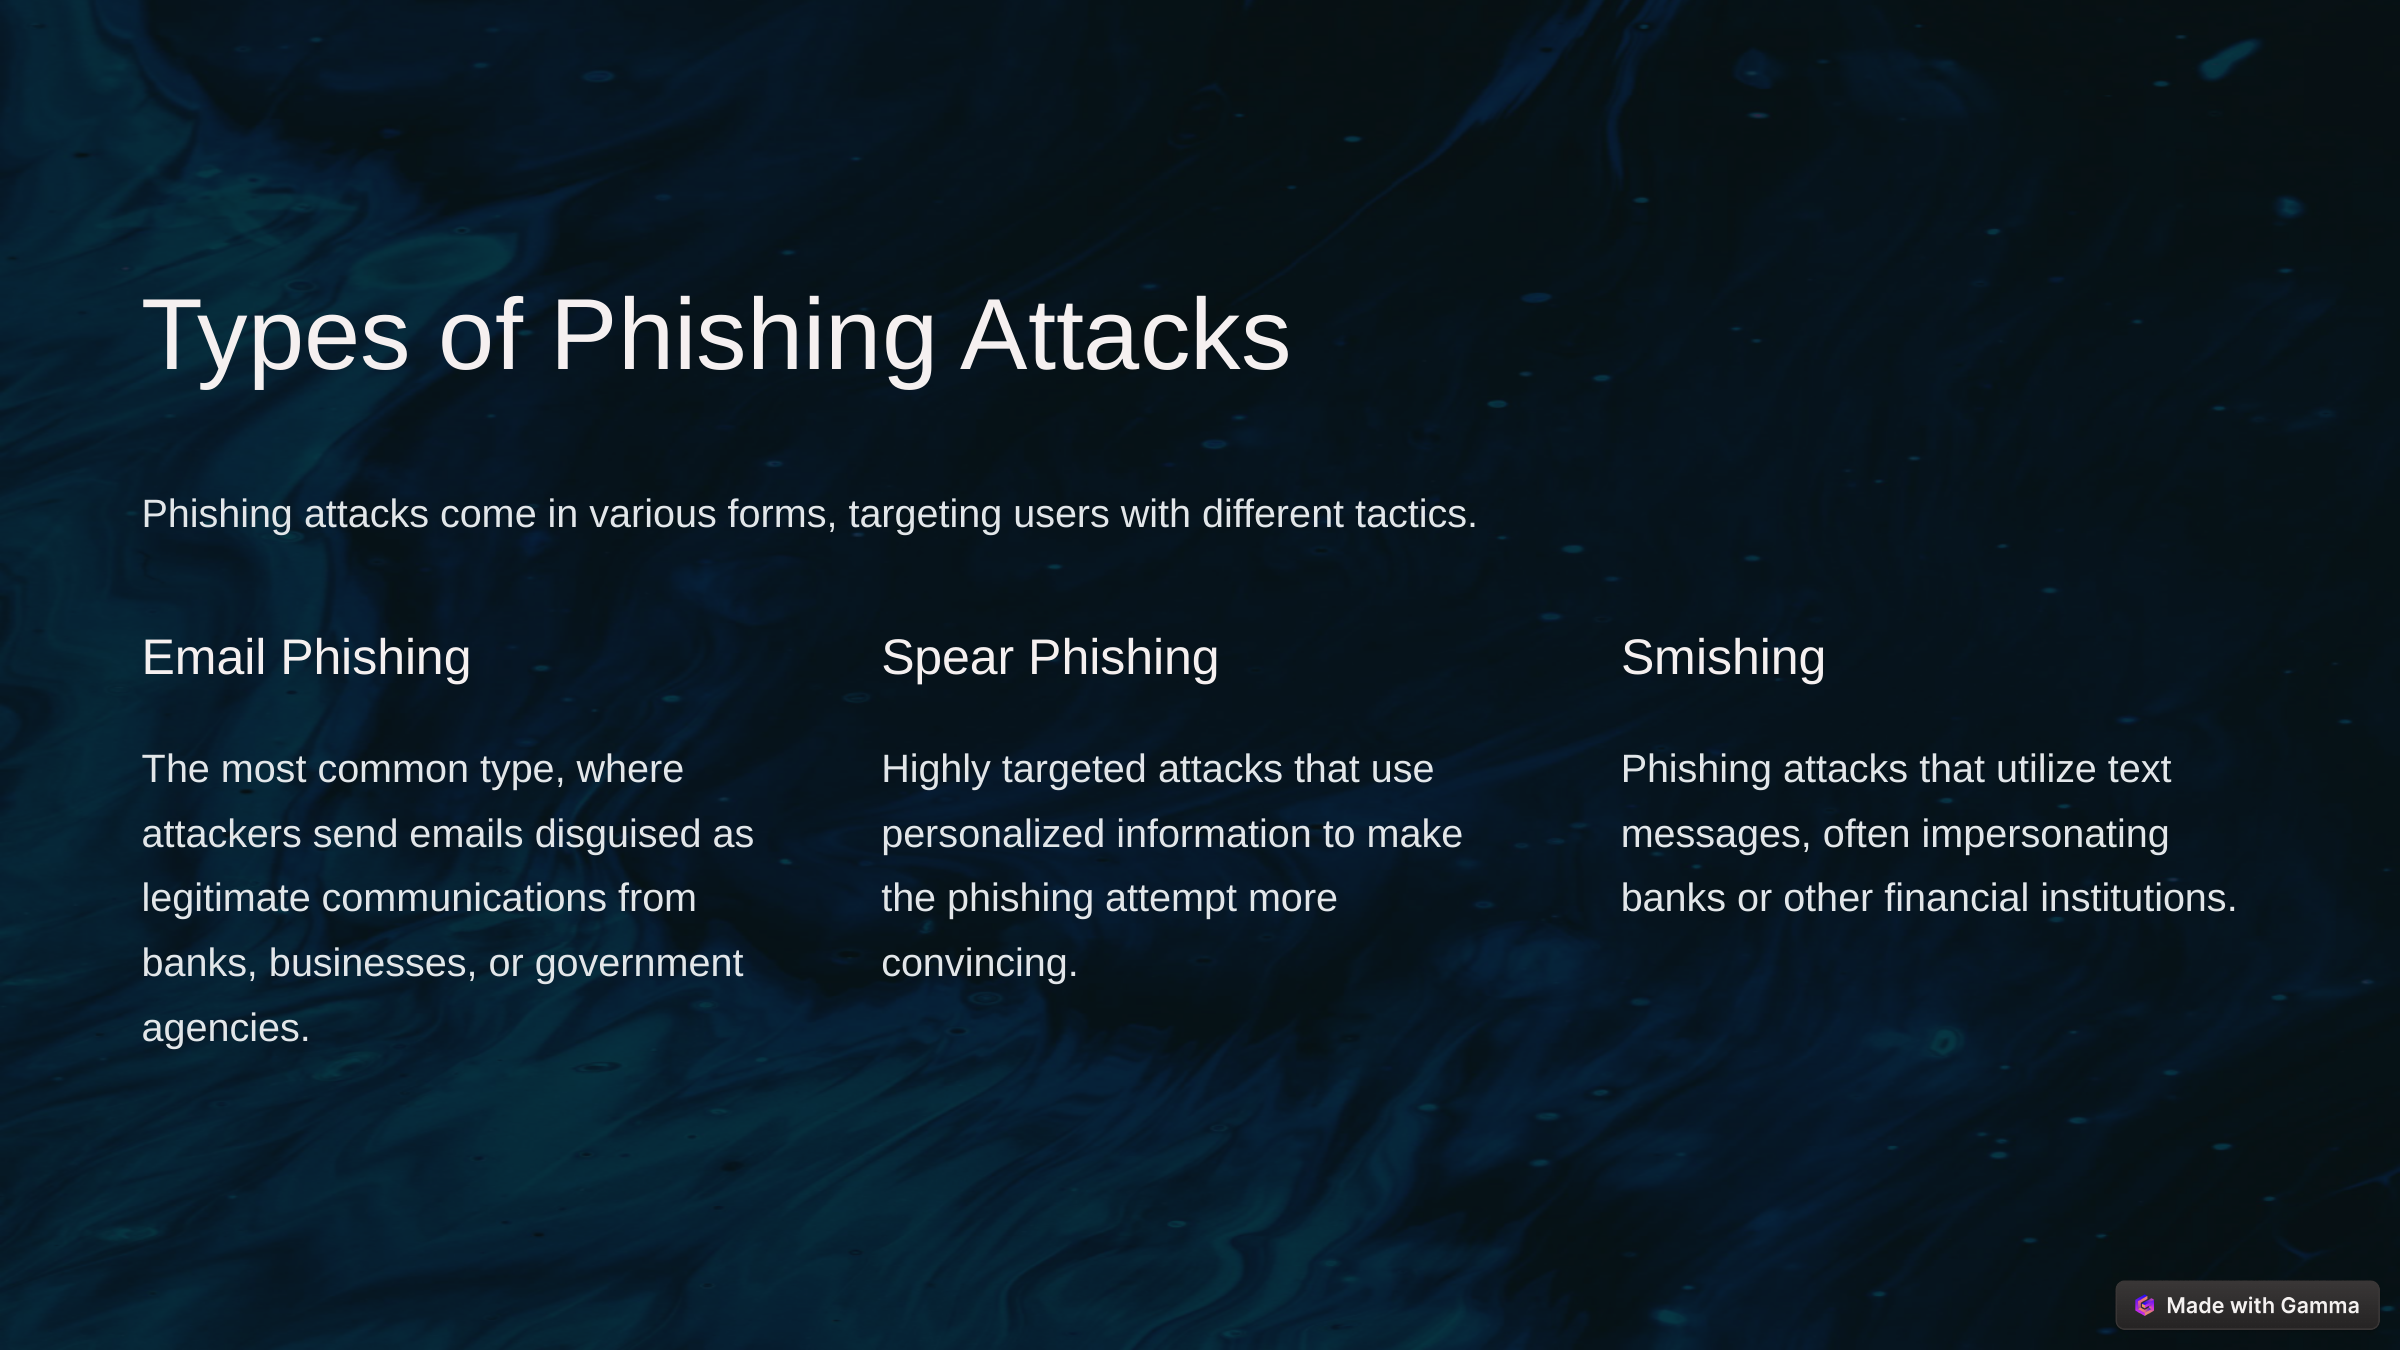

Types of Phishing Attacks
Phishing attacks come in various forms, targeting users with different tactics.
Email Phishing
Spear Phishing
Smishing
The most common type, where attackers send emails disguised as legitimate communications from banks, businesses, or government agencies.
Highly targeted attacks that use personalized information to make the phishing attempt more convincing.
Phishing attacks that utilize text messages, often impersonating banks or other financial institutions.